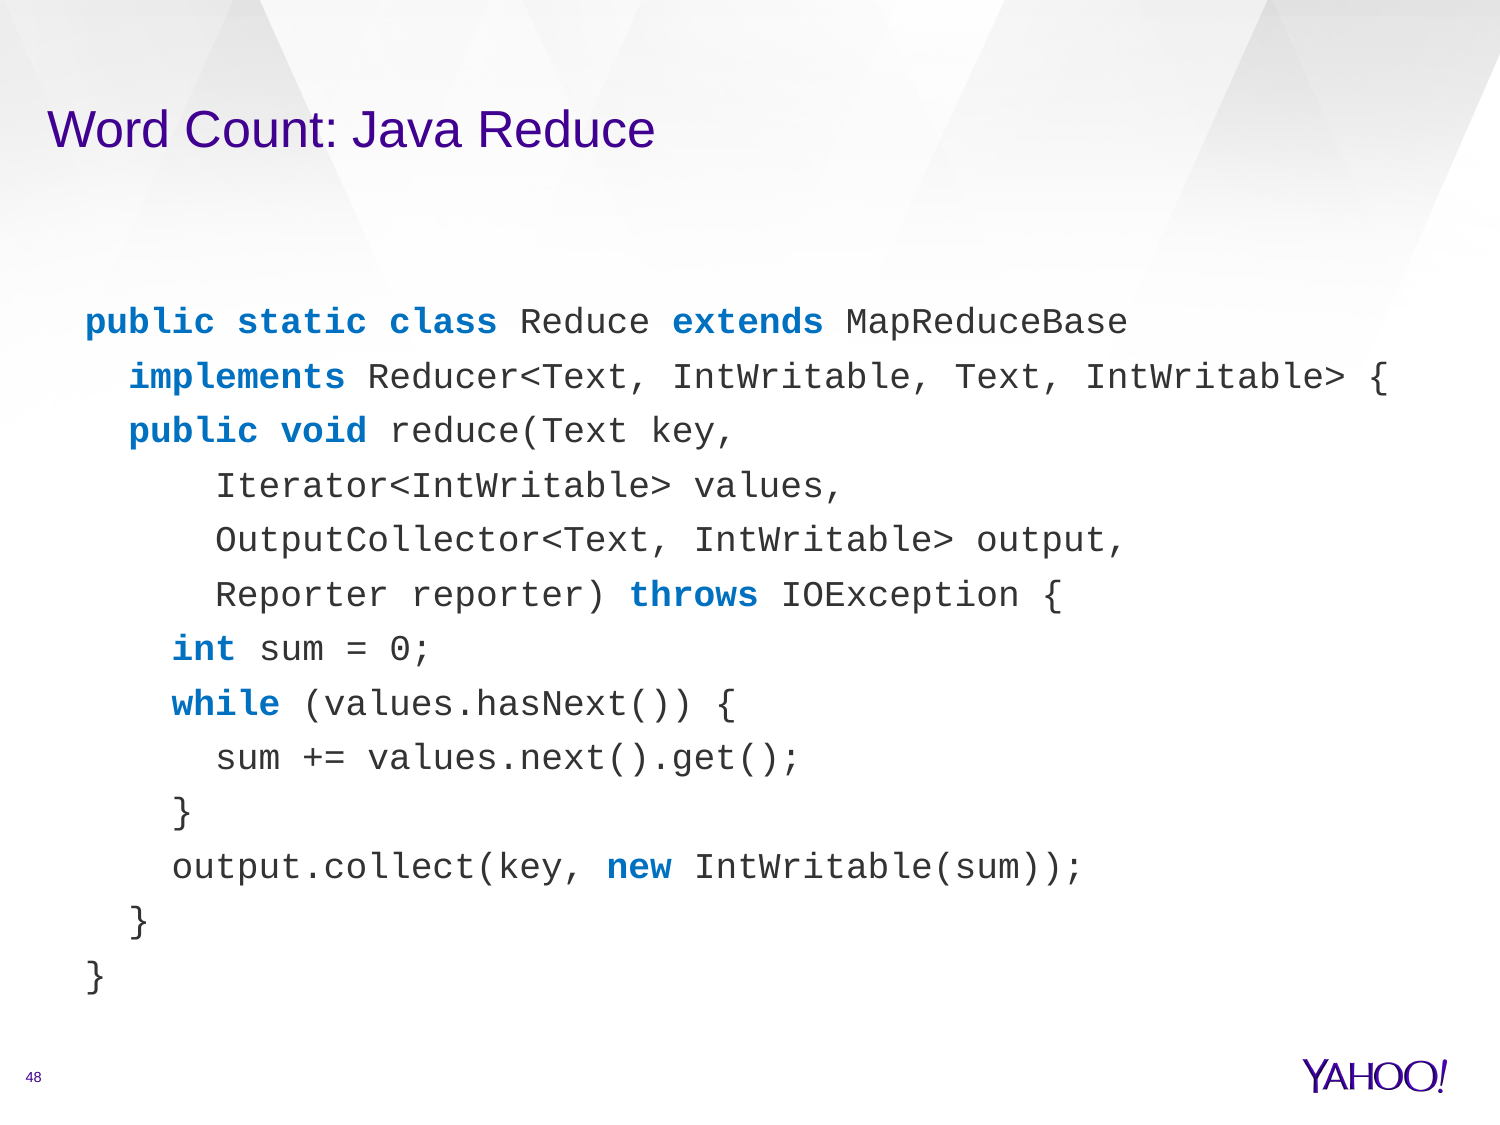

# Word Count: Java Reduce
public static class Reduce extends MapReduceBase
  implements Reducer<Text, IntWritable, Text, IntWritable> {
  public void reduce(Text key,
      Iterator<IntWritable> values,
      OutputCollector<Text, IntWritable> output,
      Reporter reporter) throws IOException {
    int sum = 0;
    while (values.hasNext()) {
      sum += values.next().get();
    }
    output.collect(key, new IntWritable(sum));
  }
}
48